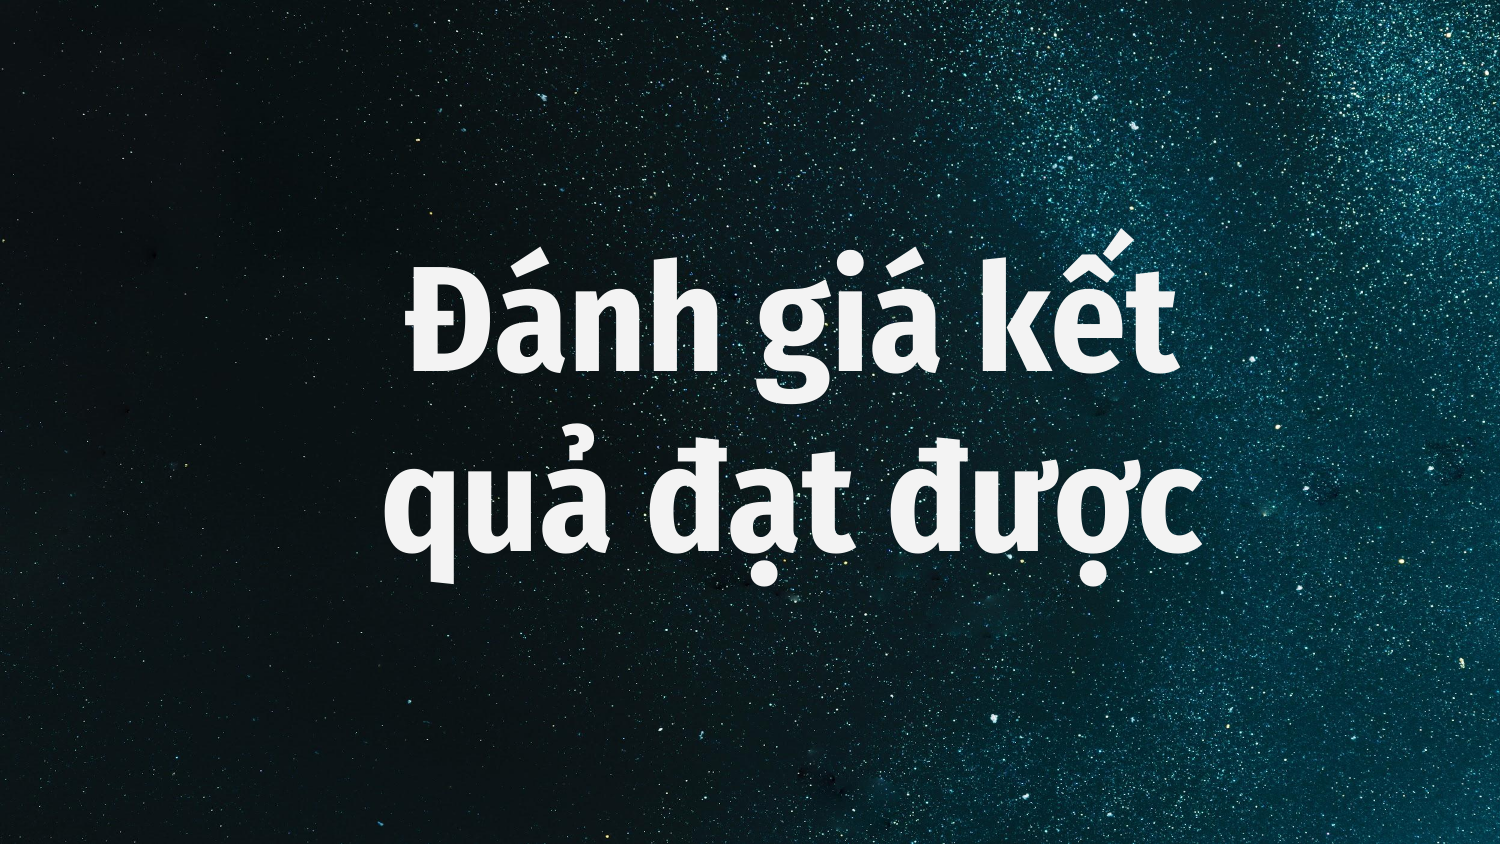

# Đánh giá kết quả đạt được